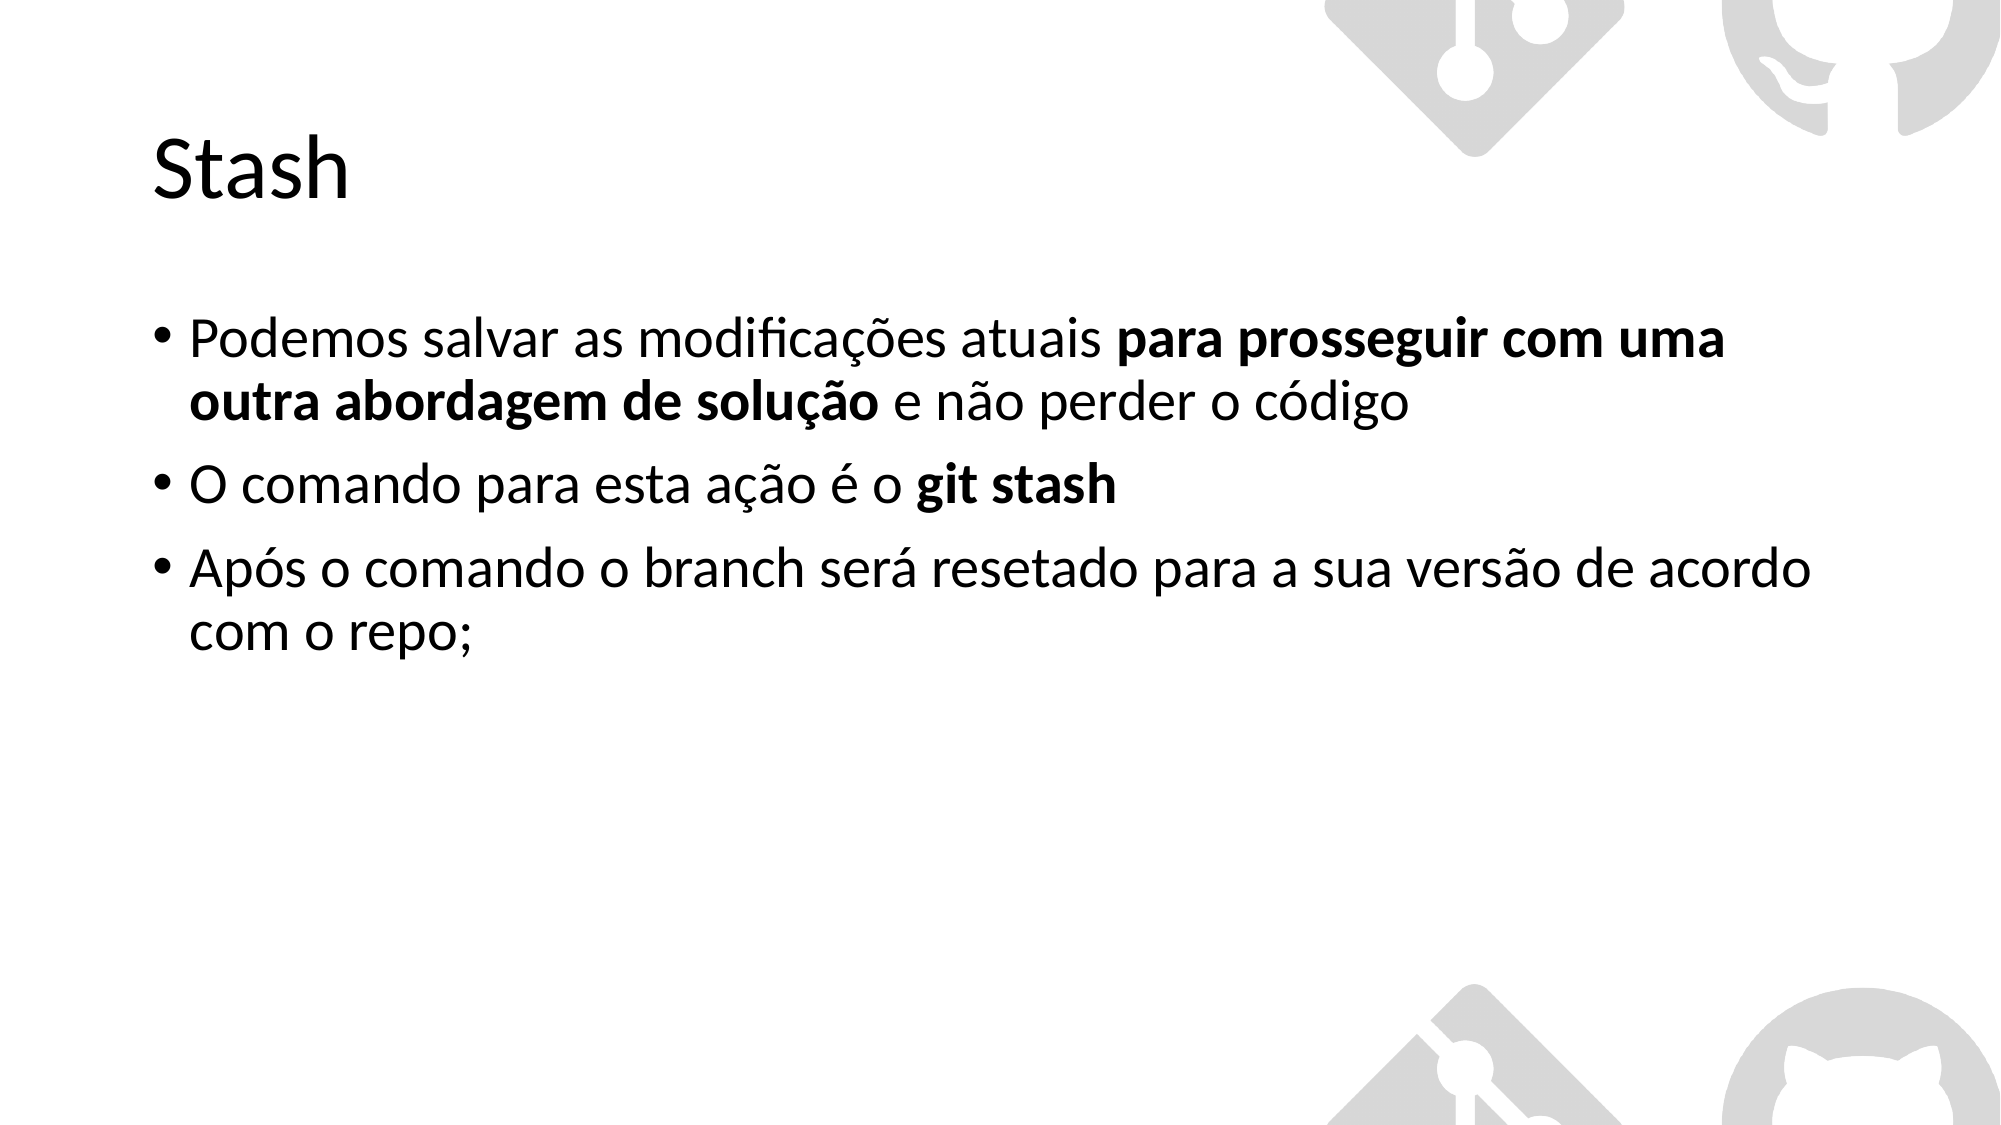

# Stash
Podemos salvar as modificações atuais para prosseguir com uma outra abordagem de solução e não perder o código
O comando para esta ação é o git stash
Após o comando o branch será resetado para a sua versão de acordo com o repo;